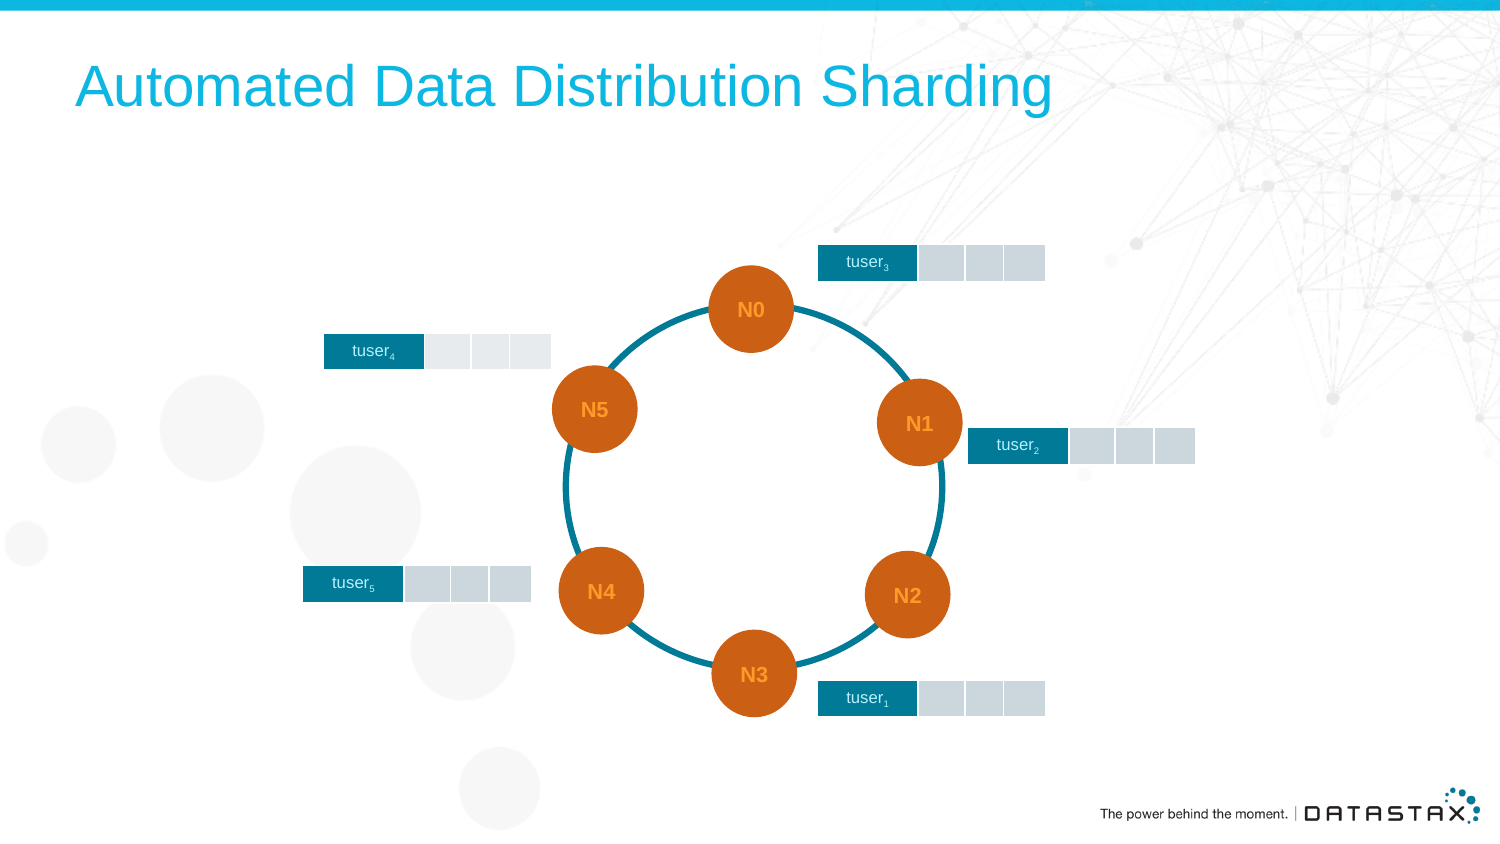

# Automated Data Distribution Sharding
| tuser3 |  |  |  |
| --- | --- | --- | --- |
N0

N5
N1
N4
N2
N3
| tuser4 |  |  |  |
| --- | --- | --- | --- |
| tuser2 |  |  |  |
| --- | --- | --- | --- |
| tuser5 |  |  |  |
| --- | --- | --- | --- |
| tuser1 |  |  |  |
| --- | --- | --- | --- |